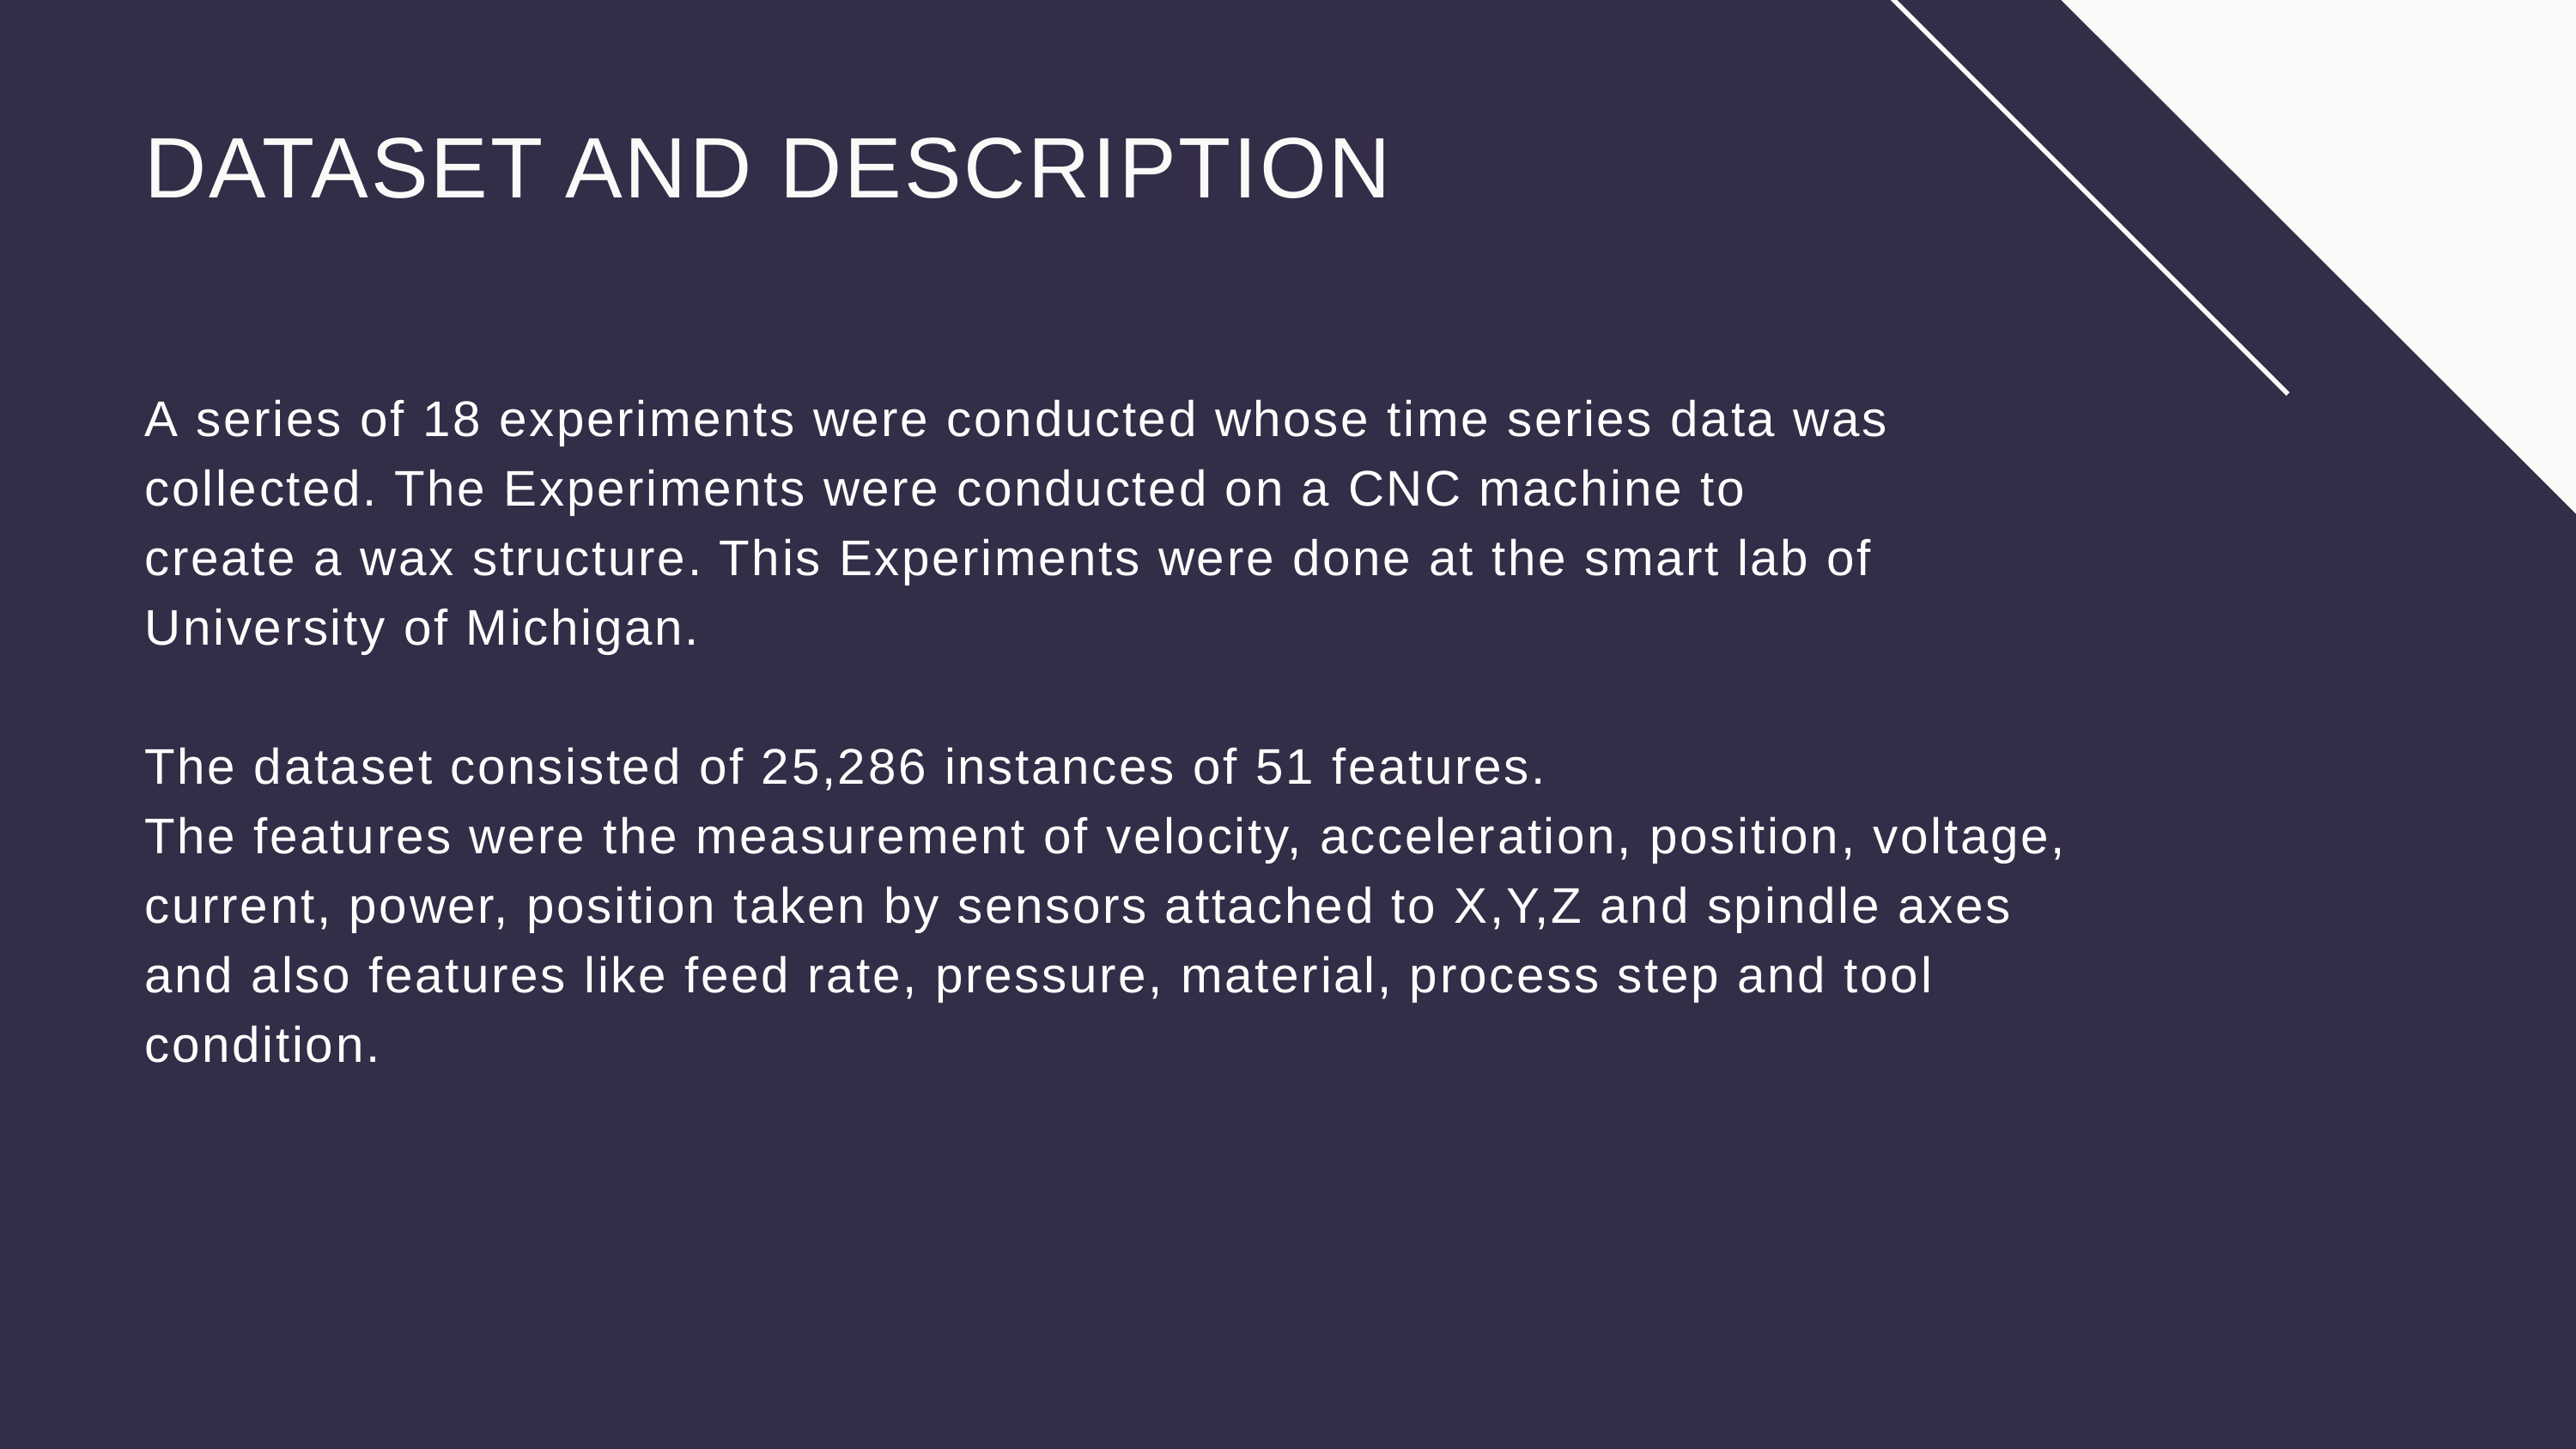

DATASET AND DESCRIPTION

A series of 18 experiments were conducted whose time series data was
collected. The Experiments were conducted on a CNC machine to
create a wax structure. This Experiments were done at the smart lab of
University of Michigan.

The dataset consisted of 25,286 instances of 51 features.
The features were the measurement of velocity, acceleration, position, voltage, current, power, position taken by sensors attached to X,Y,Z and spindle axes and also features like feed rate, pressure, material, process step and tool condition.